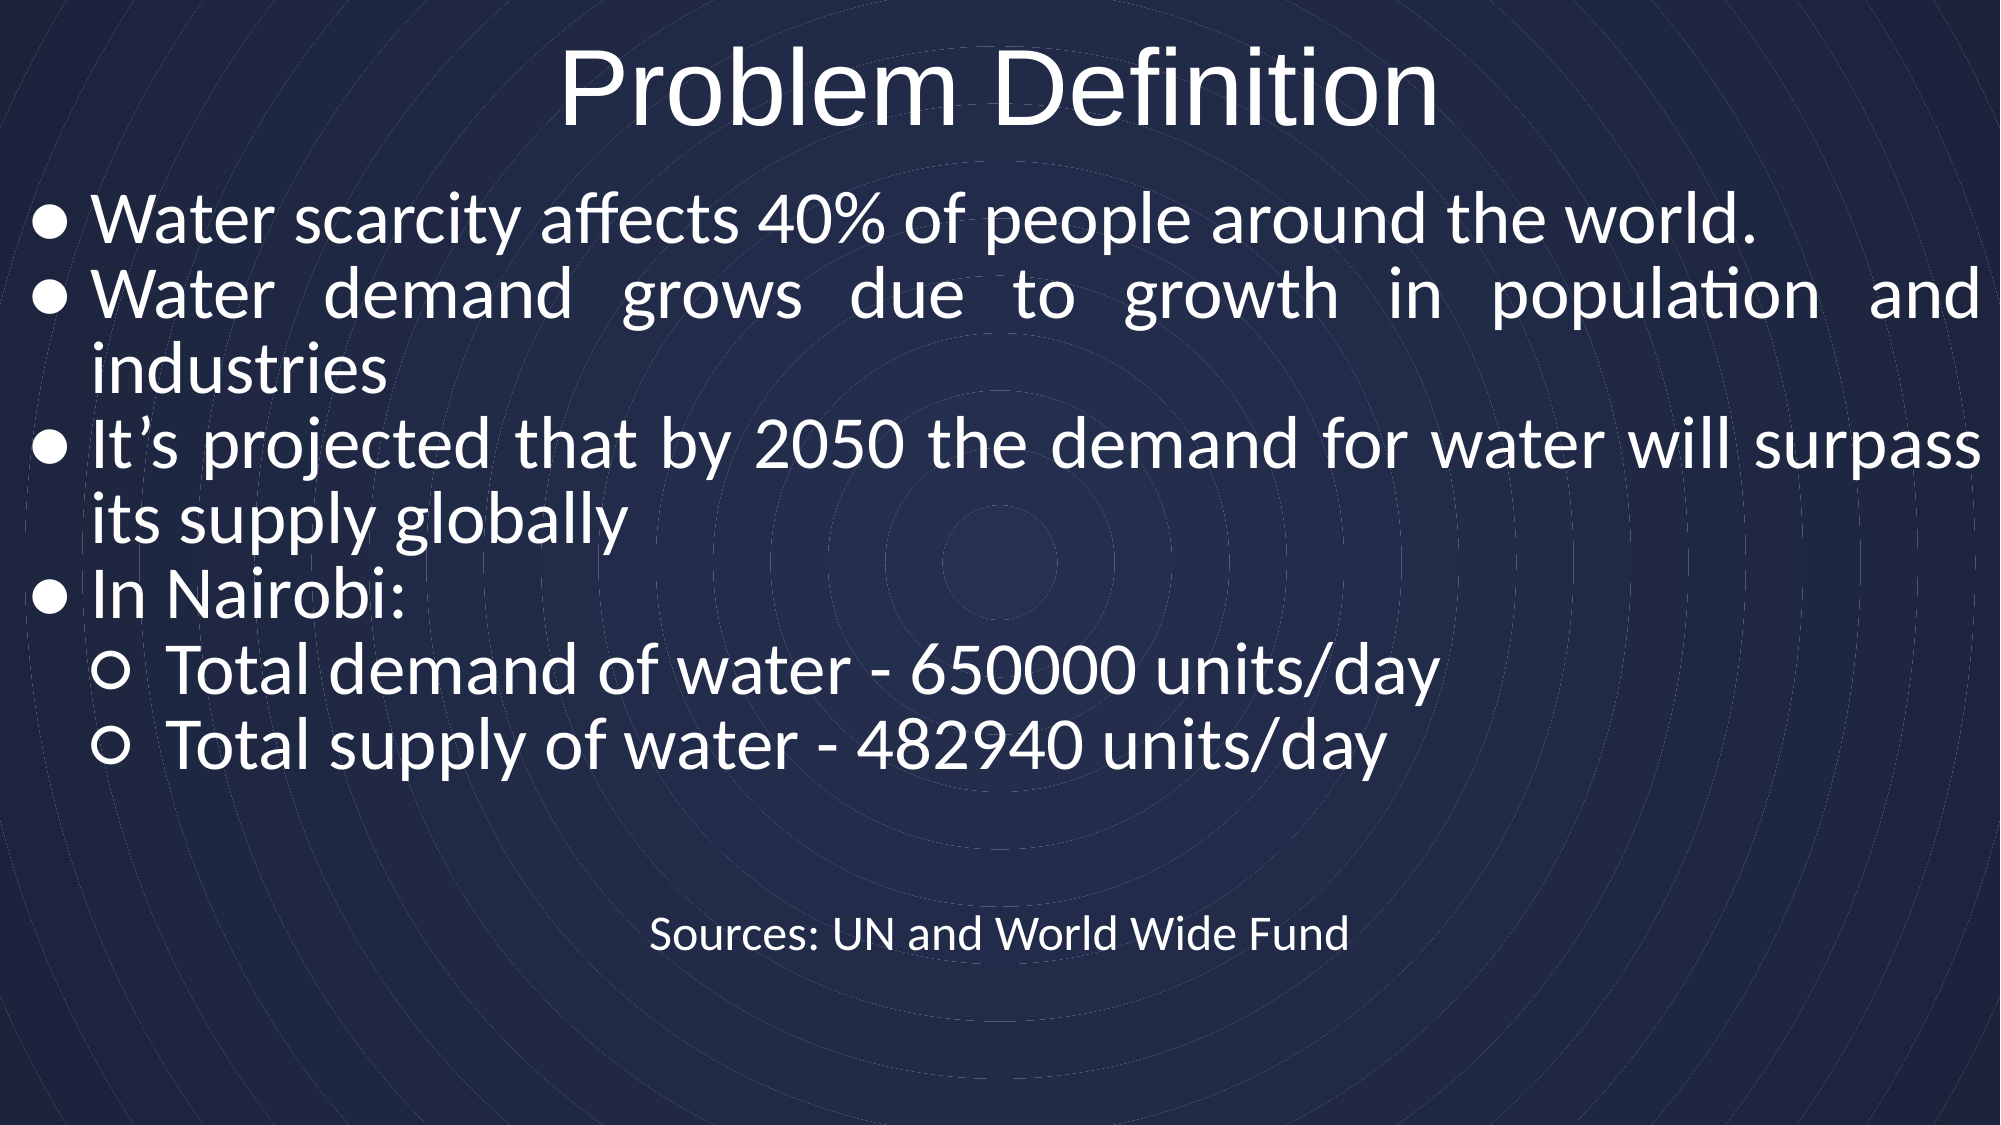

# Problem Definition
Water scarcity affects 40% of people around the world.
Water demand grows due to growth in population and industries
It’s projected that by 2050 the demand for water will surpass its supply globally
In Nairobi:
Total demand of water - 650000 units/day
Total supply of water - 482940 units/day

Sources: UN and World Wide Fund